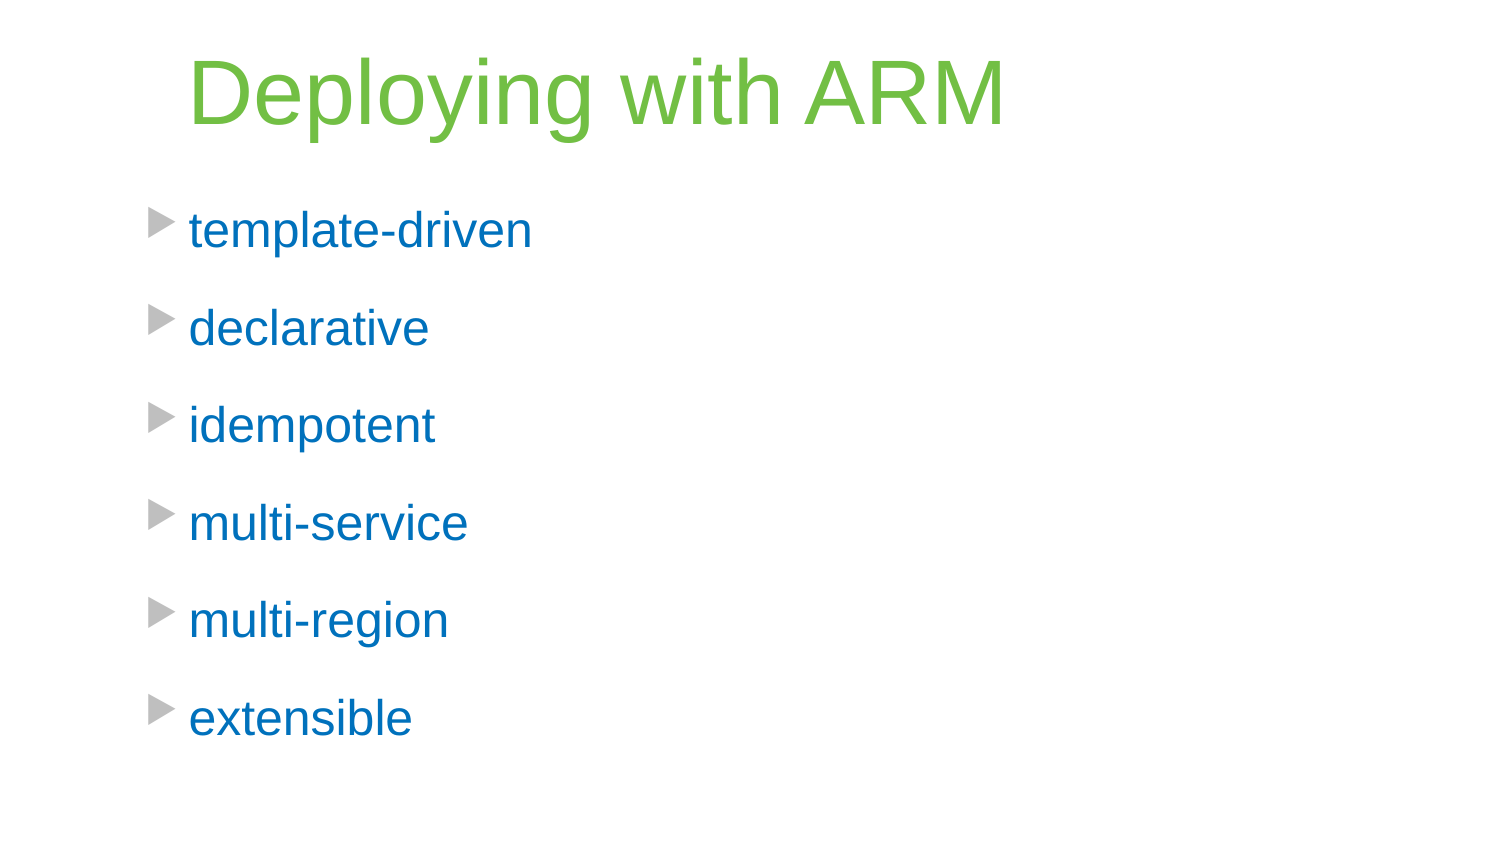

# Deploying with ARM
template-driven
declarative
idempotent
multi-service
multi-region
extensible